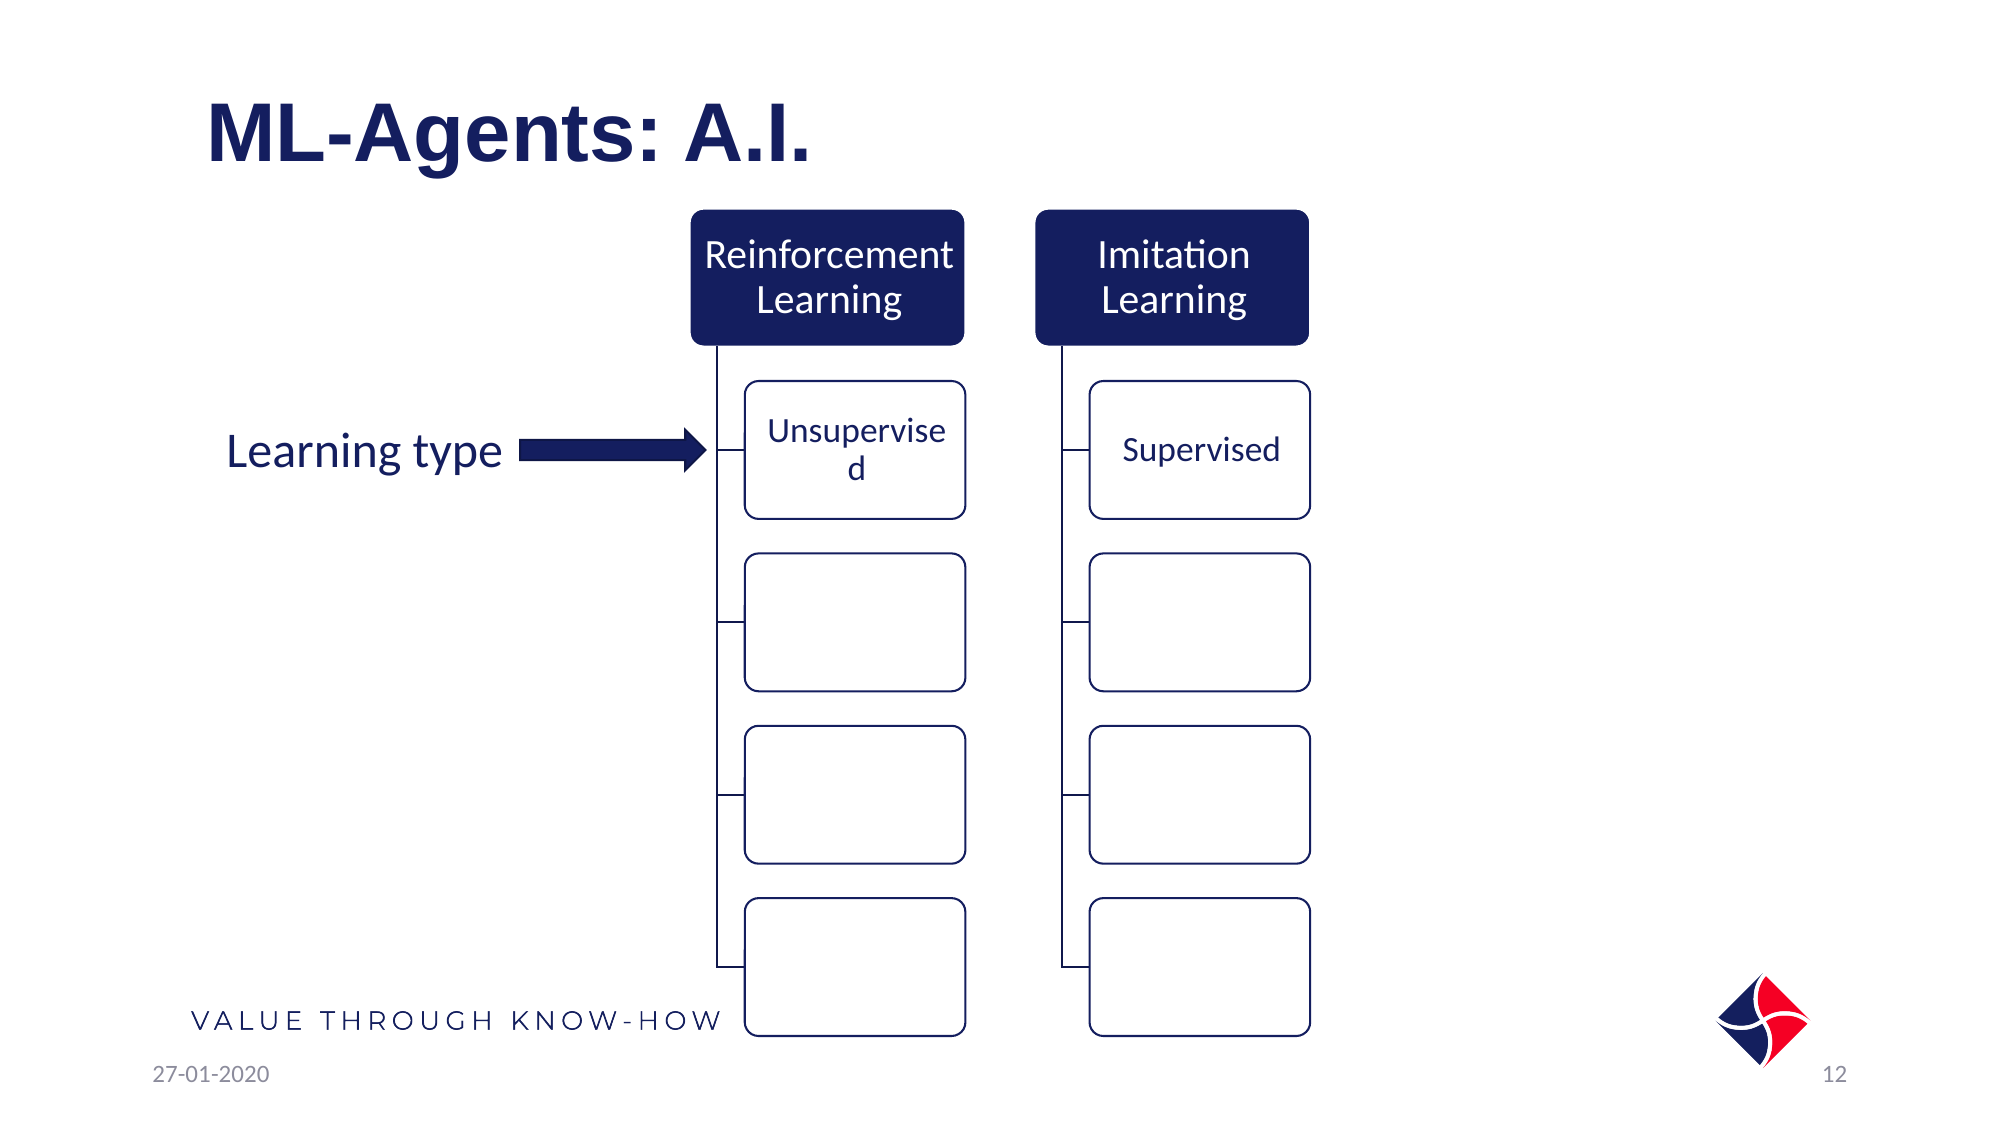

ML-Agents: A.I.
Reinforcement Learning
Unsupervised

Imitation Learning
Supervised

Learning type

27-01-2020
12